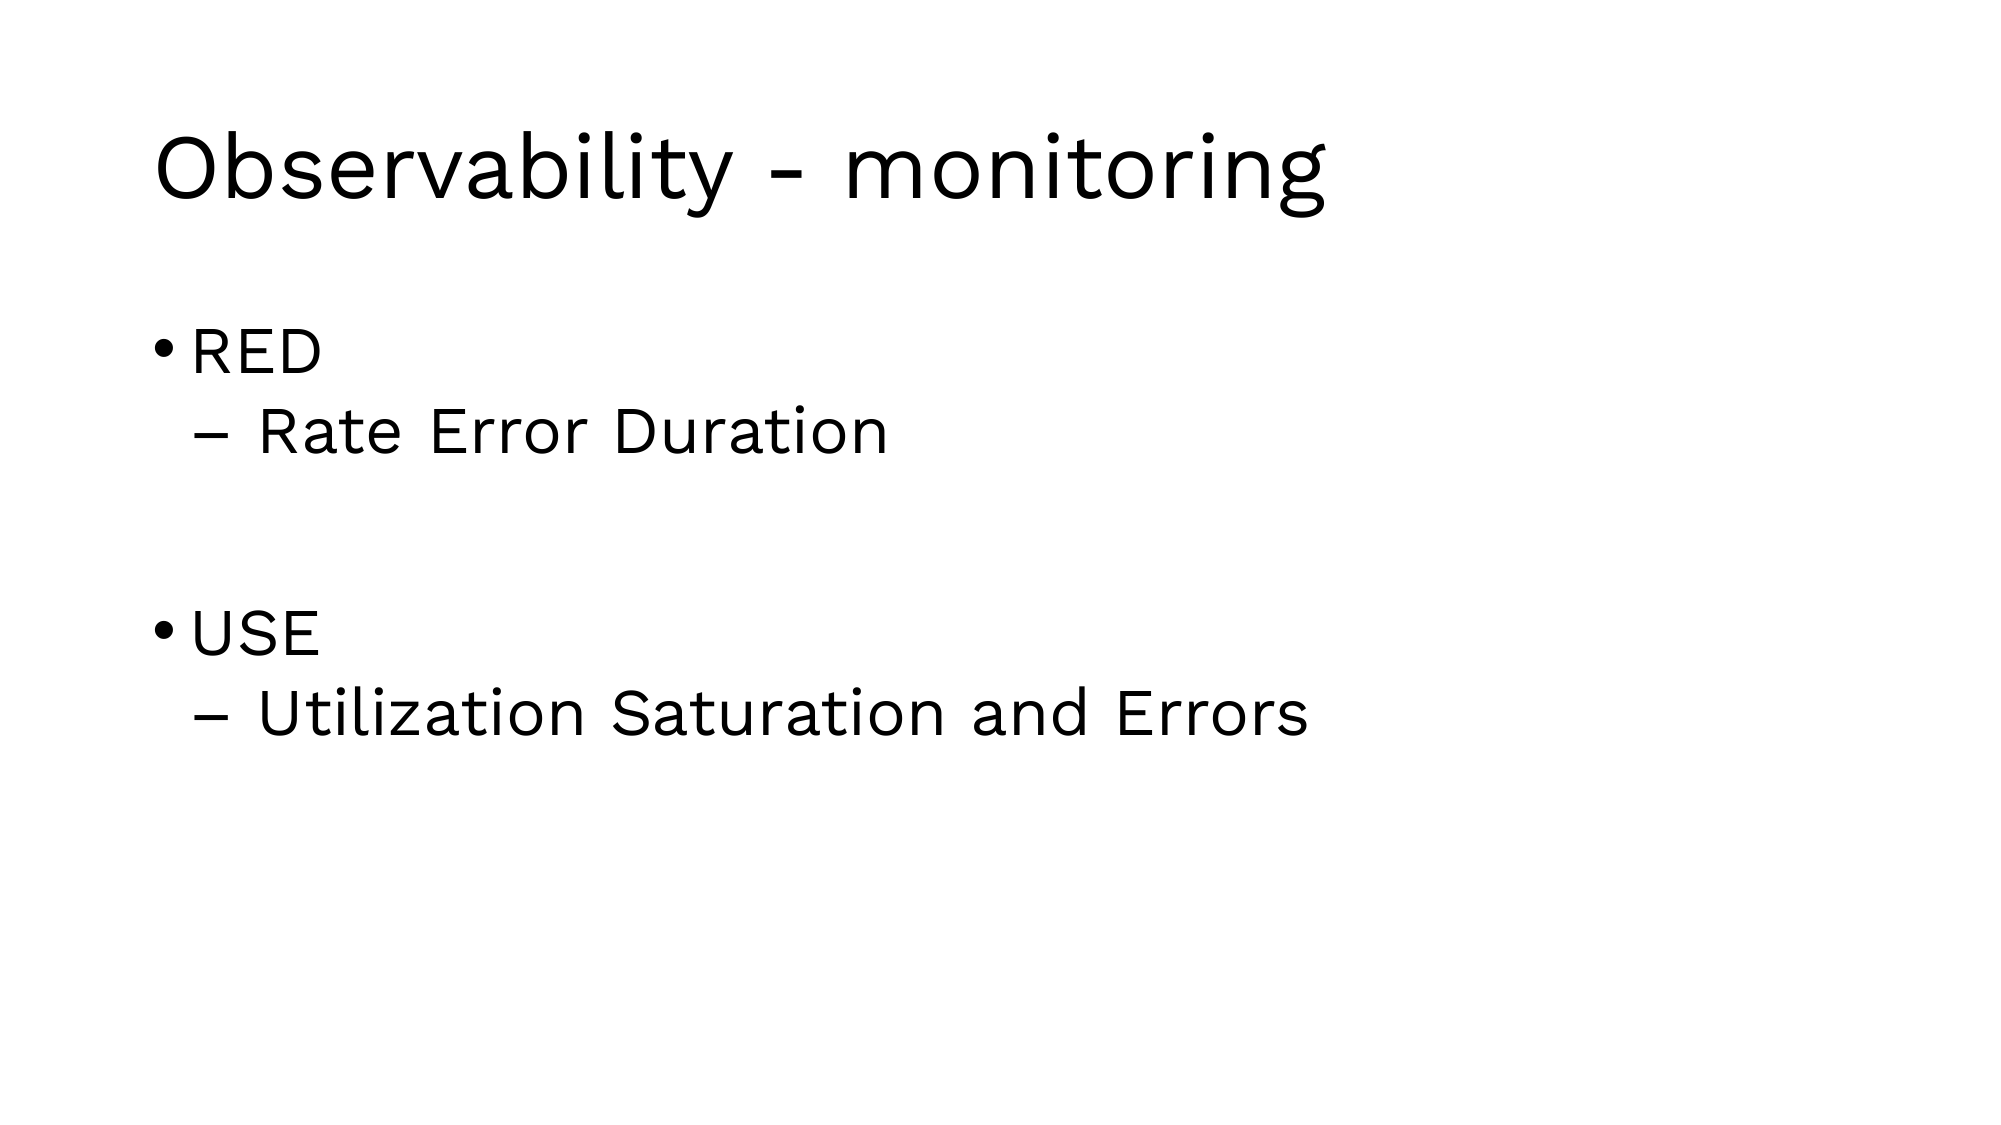

# Observability - monitoring
RED
– Rate Error Duration

USE
– Utilization Saturation and Errors